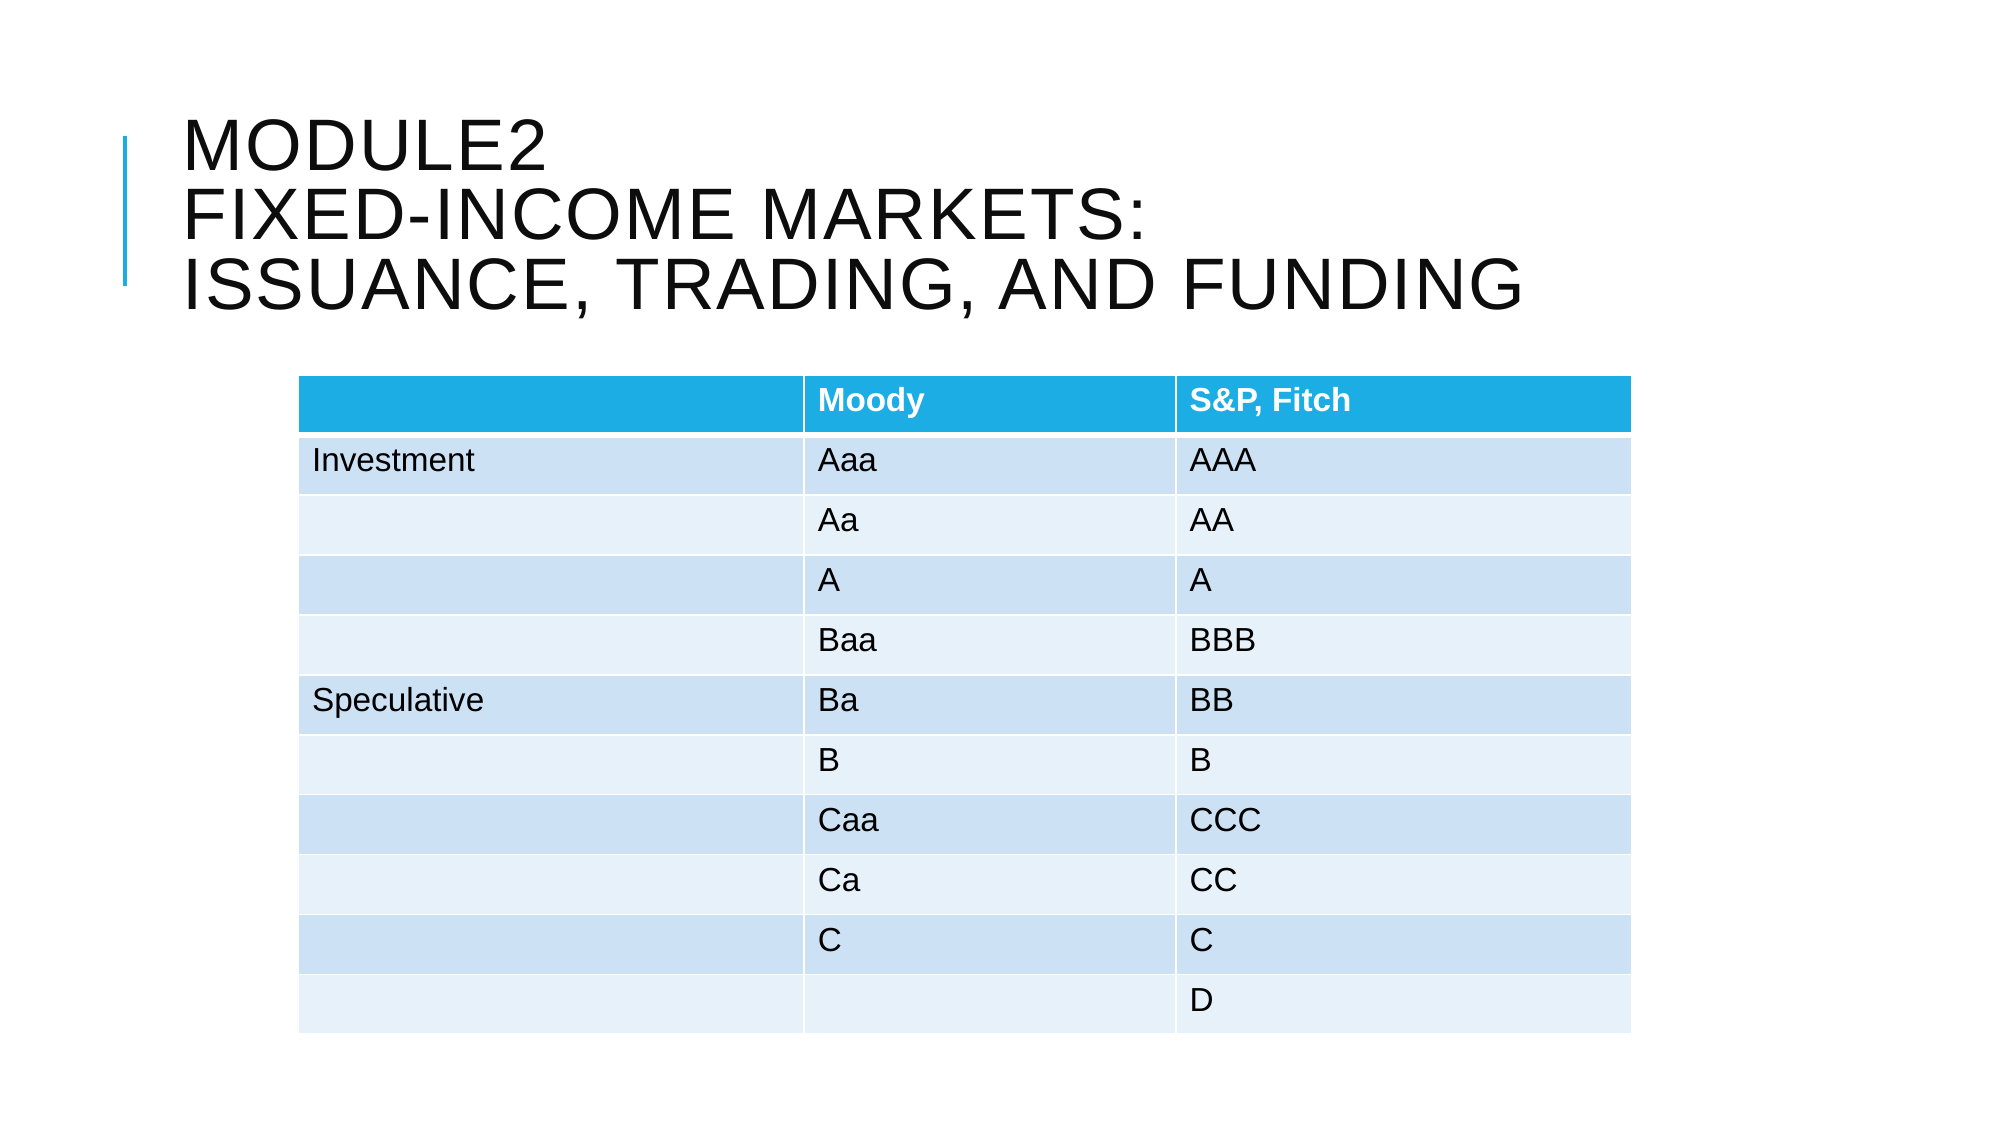

# Module2 Fixed-Income markets: issuance, trading, and funding
|  | Moody | S&P, Fitch |
| --- | --- | --- |
| Investment | Aaa | AAA |
|  | Aa | AA |
|  | A | A |
|  | Baa | BBB |
| Speculative | Ba | BB |
|  | B | B |
|  | Caa | CCC |
|  | Ca | CC |
|  | C | C |
|  |  | D |